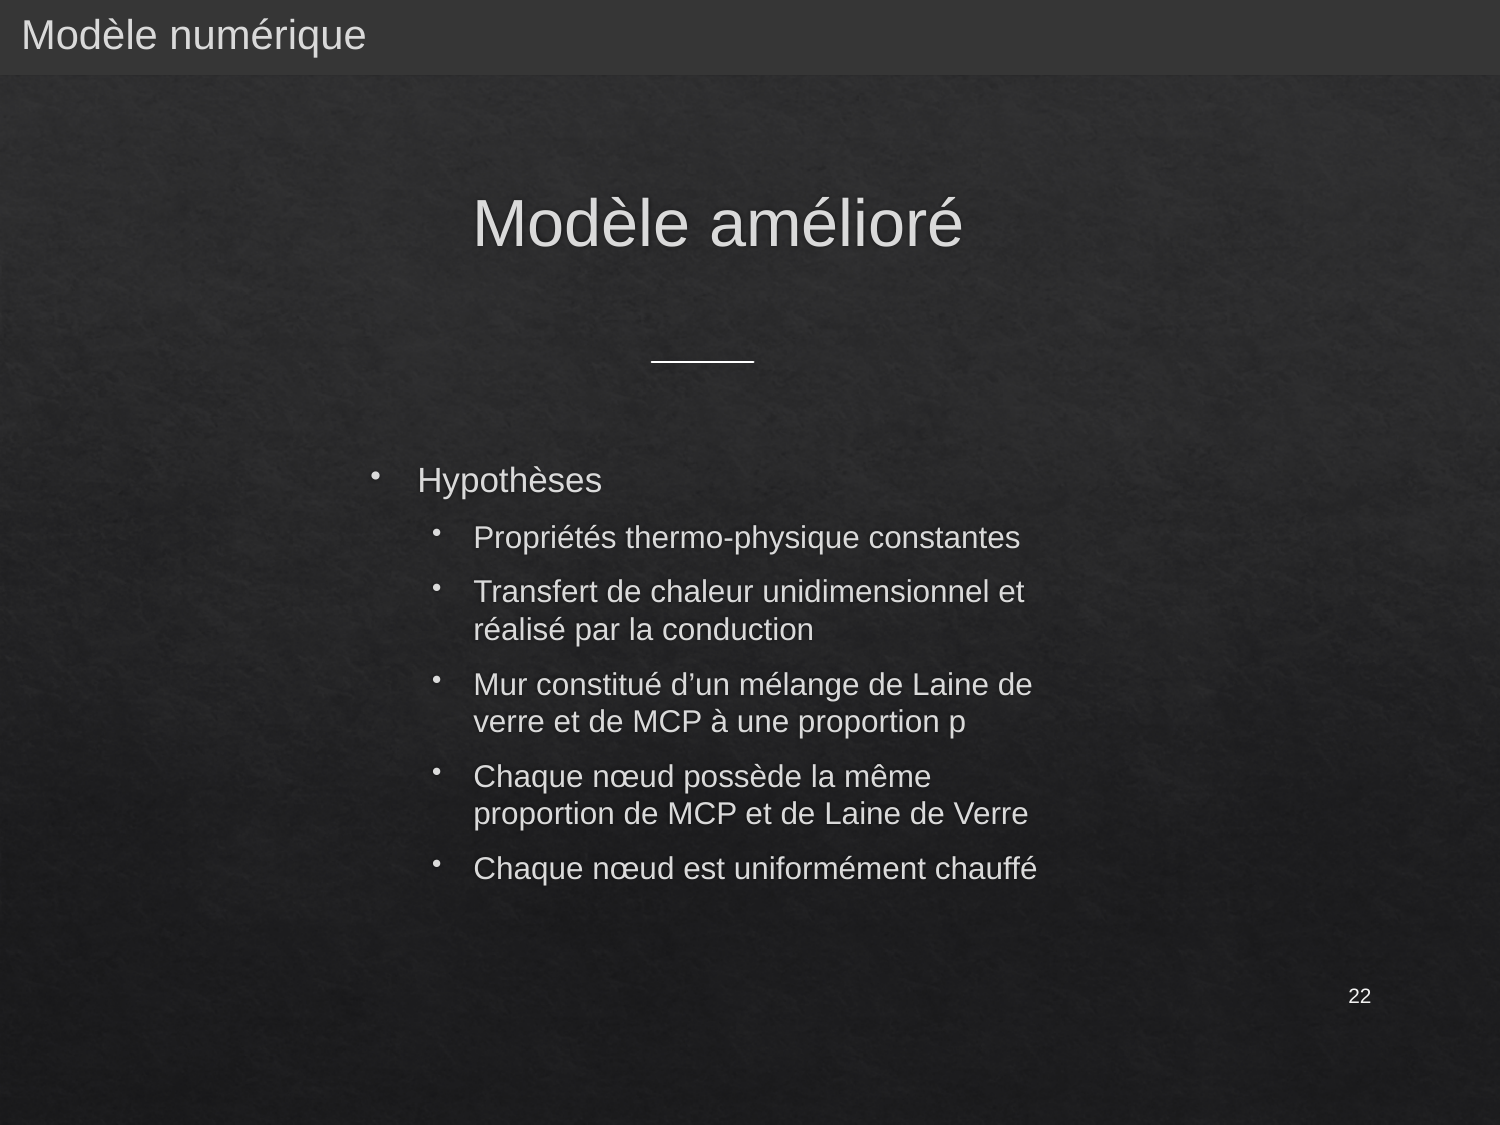

Modèle numérique
# Modèle amélioré
Hypothèses
Propriétés thermo-physique constantes
Transfert de chaleur unidimensionnel et réalisé par la conduction
Mur constitué d’un mélange de Laine de verre et de MCP à une proportion p
Chaque nœud possède la même proportion de MCP et de Laine de Verre
Chaque nœud est uniformément chauffé
22